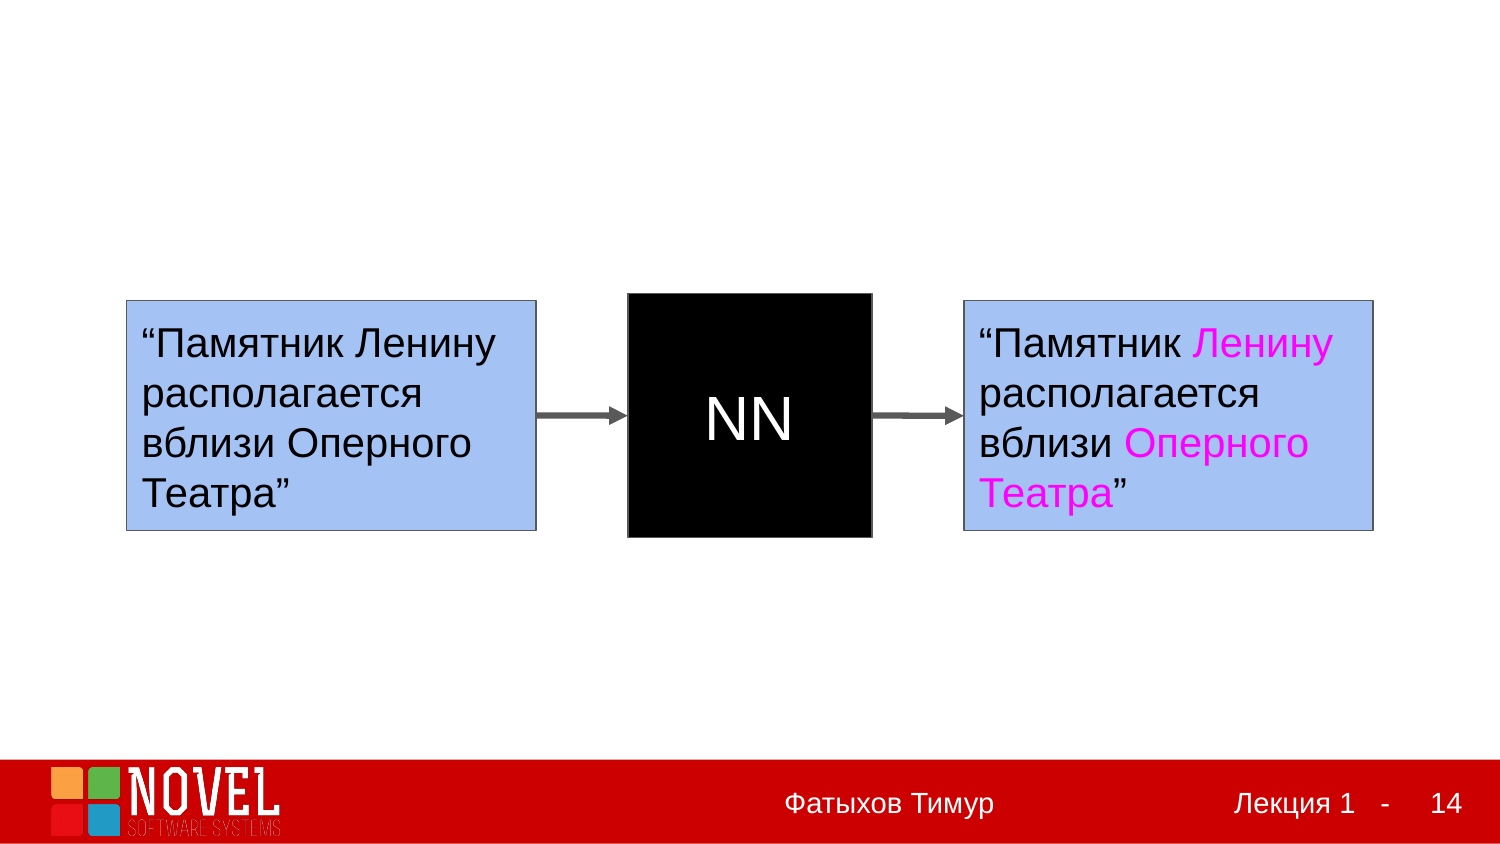

NN
“Памятник Ленину располагается вблизи Оперного Театра”
“Памятник Ленину располагается вблизи Оперного Театра”
14